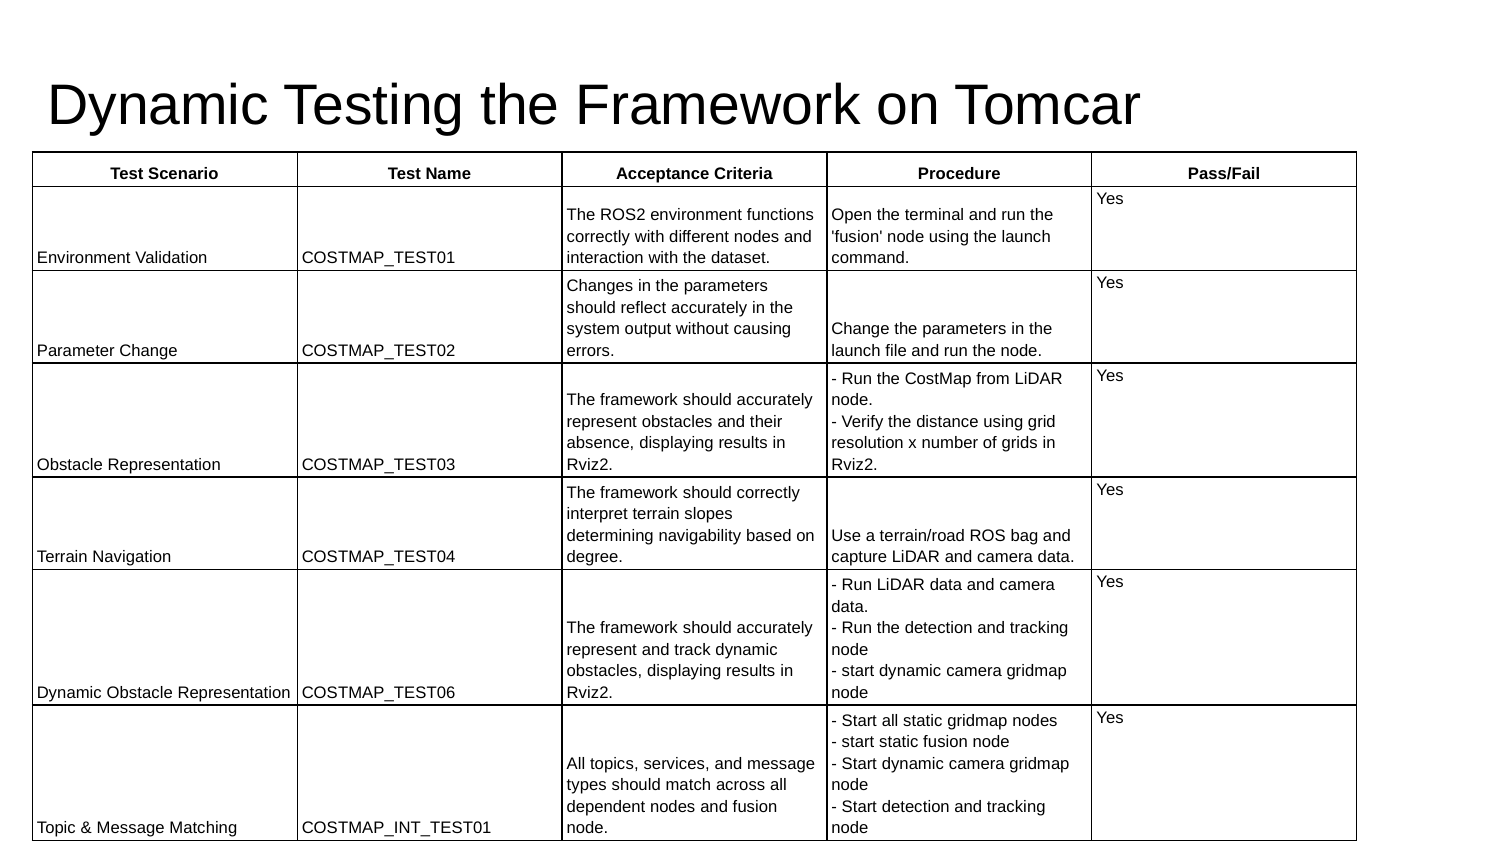

# Dynamic Testing the Framework on Tomcar
| Test Scenario | Test Name | Acceptance Criteria | Procedure | Pass/Fail |
| --- | --- | --- | --- | --- |
| Environment Validation | COSTMAP\_TEST01 | The ROS2 environment functions correctly with different nodes and interaction with the dataset. | Open the terminal and run the 'fusion' node using the launch command. | Yes |
| Parameter Change | COSTMAP\_TEST02 | Changes in the parameters should reflect accurately in the system output without causing errors. | Change the parameters in the launch file and run the node. | Yes |
| Obstacle Representation | COSTMAP\_TEST03 | The framework should accurately represent obstacles and their absence, displaying results in Rviz2. | - Run the CostMap from LiDAR node. - Verify the distance using grid resolution x number of grids in Rviz2. | Yes |
| Terrain Navigation | COSTMAP\_TEST04 | The framework should correctly interpret terrain slopes determining navigability based on degree. | Use a terrain/road ROS bag and capture LiDAR and camera data. | Yes |
| Dynamic Obstacle Representation | COSTMAP\_TEST06 | The framework should accurately represent and track dynamic obstacles, displaying results in Rviz2. | - Run LiDAR data and camera data. - Run the detection and tracking node - start dynamic camera gridmap node | Yes |
| Topic & Message Matching | COSTMAP\_INT\_TEST01 | All topics, services, and message types should match across all dependent nodes and fusion node. | - Start all static gridmap nodes - start static fusion node - Start dynamic camera gridmap node - Start detection and tracking node | Yes |